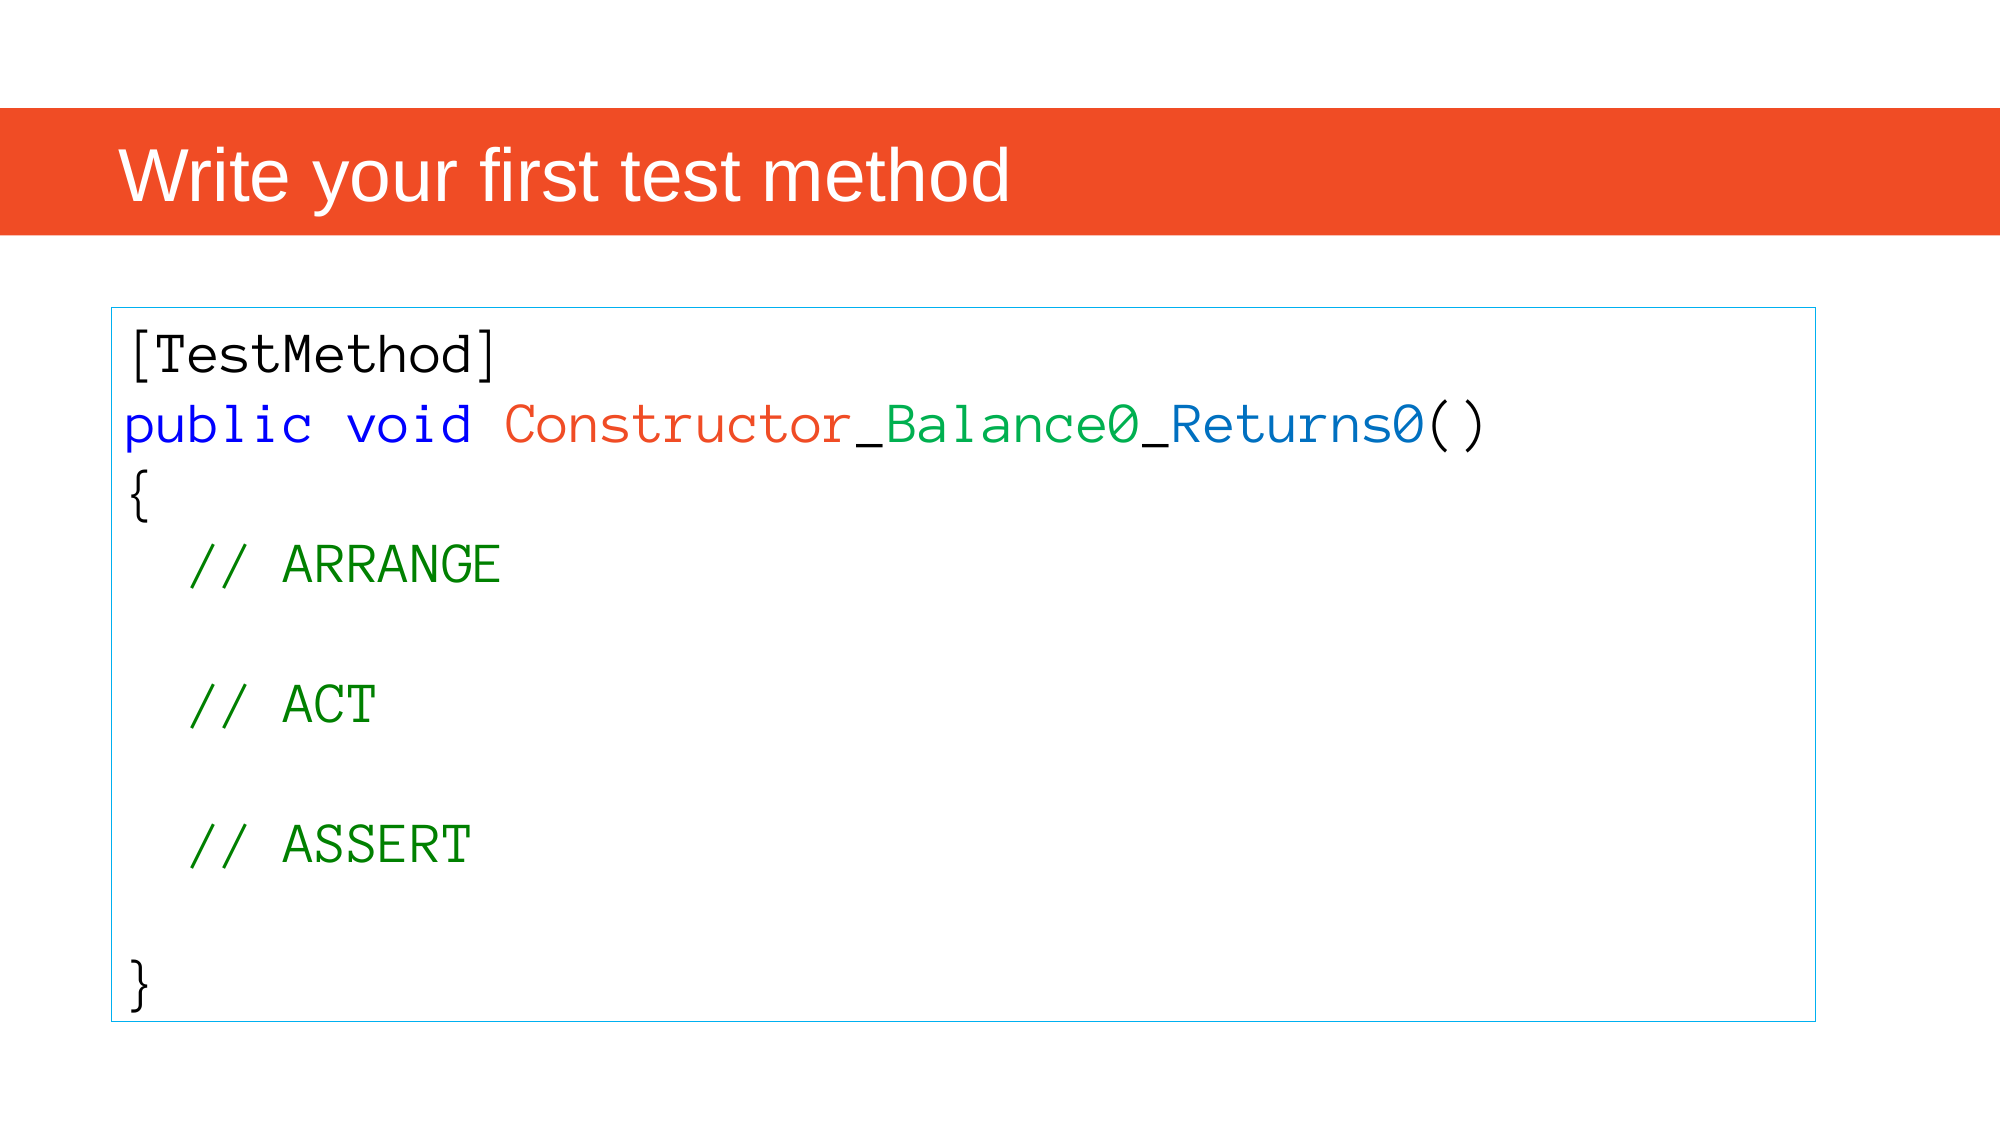

# Write your first test method
[TestMethod]
public void Constructor_Balance0_Returns0()
{
  // ARRANGE

  // ACT

  // ASSERT

}